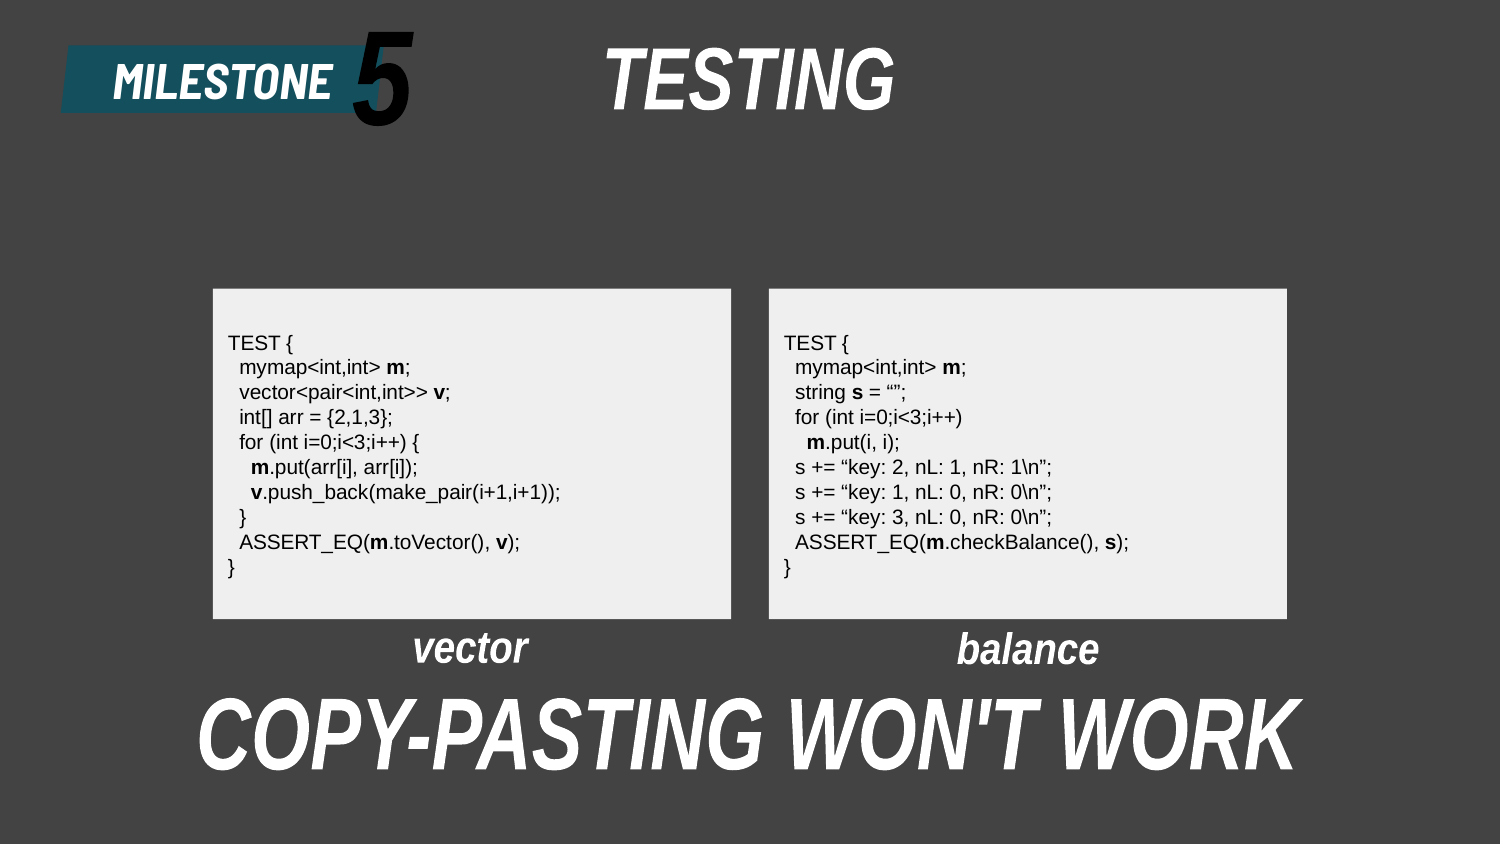

5
MILESTONE
TESTING
TEST {
  mymap<int,int> m;
  vector<pair<int,int>> v;
  int[] arr = {2,1,3};
  for (int i=0;i<3;i++) {
    m.put(arr[i], arr[i]);
    v.push_back(make_pair(i+1,i+1));
  }
  ASSERT_EQ(m.toVector(), v);
}
TEST {
  mymap<int,int> m;
  string s = “”;
  for (int i=0;i<3;i++)
    m.put(i, i);
  s += “key: 2, nL: 1, nR: 1\n”;
  s += “key: 1, nL: 0, nR: 0\n”;
  s += “key: 3, nL: 0, nR: 0\n”;
  ASSERT_EQ(m.checkBalance(), s);
}
balance
vector
COPY-PASTING WON'T WORK